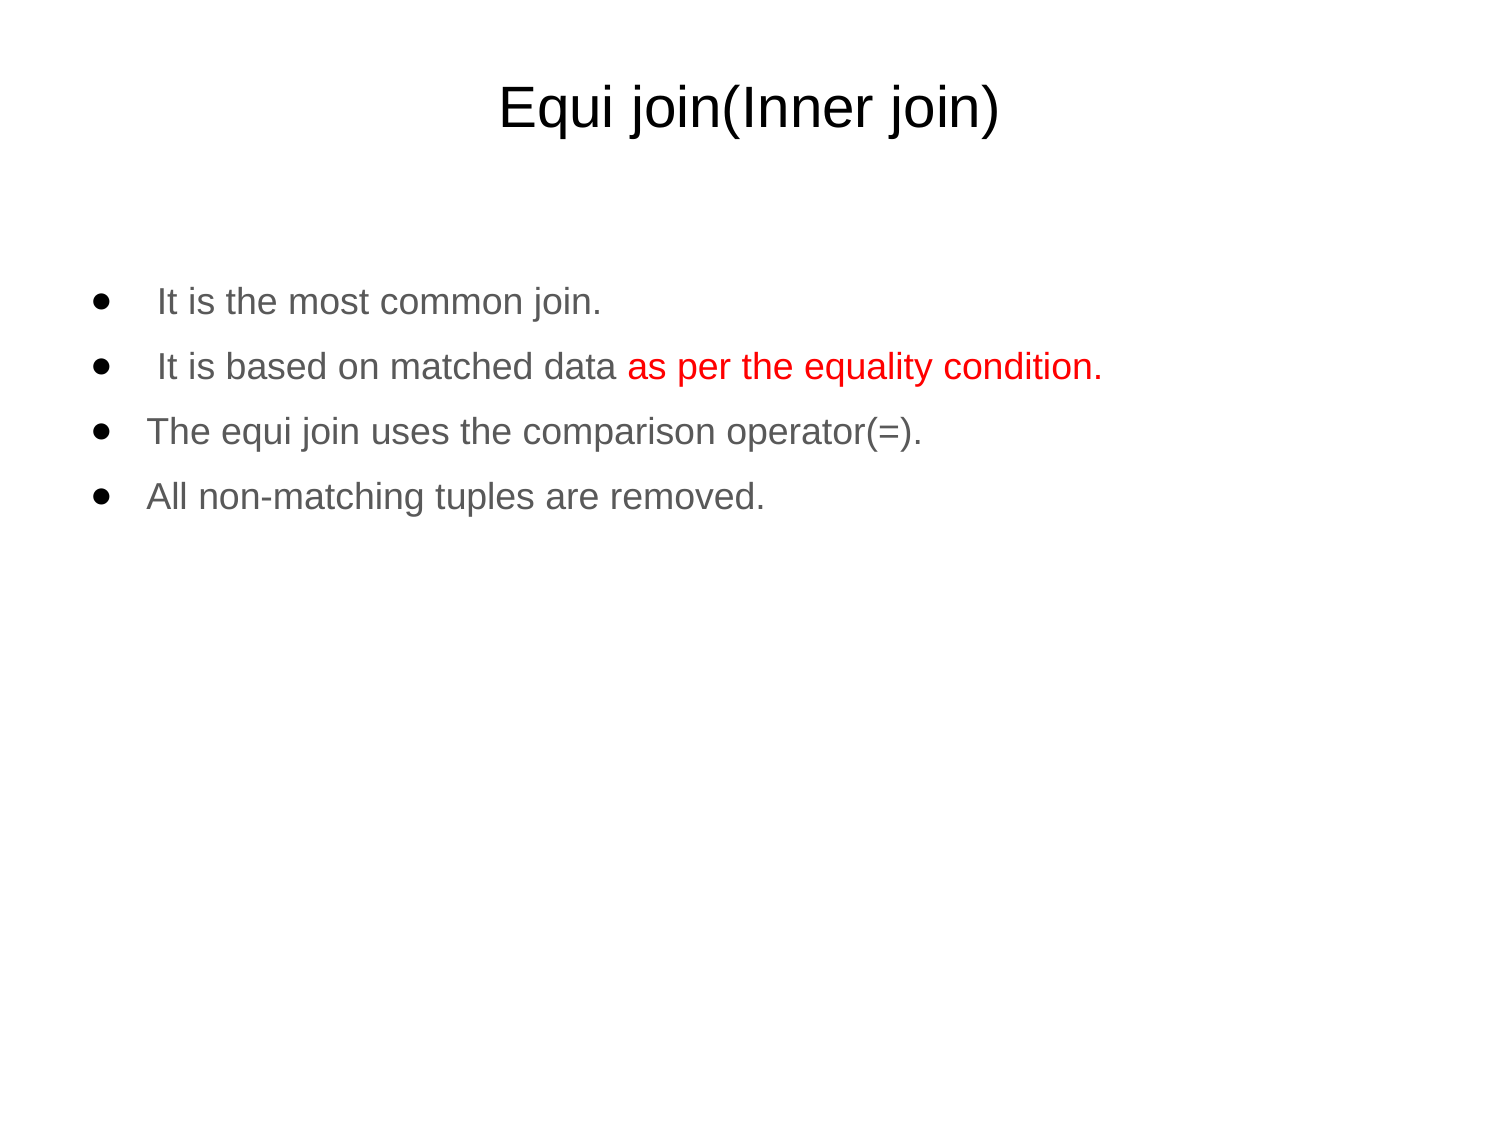

# Equi join(Inner join)
 It is the most common join.
 It is based on matched data as per the equality condition.
The equi join uses the comparison operator(=).
All non-matching tuples are removed.